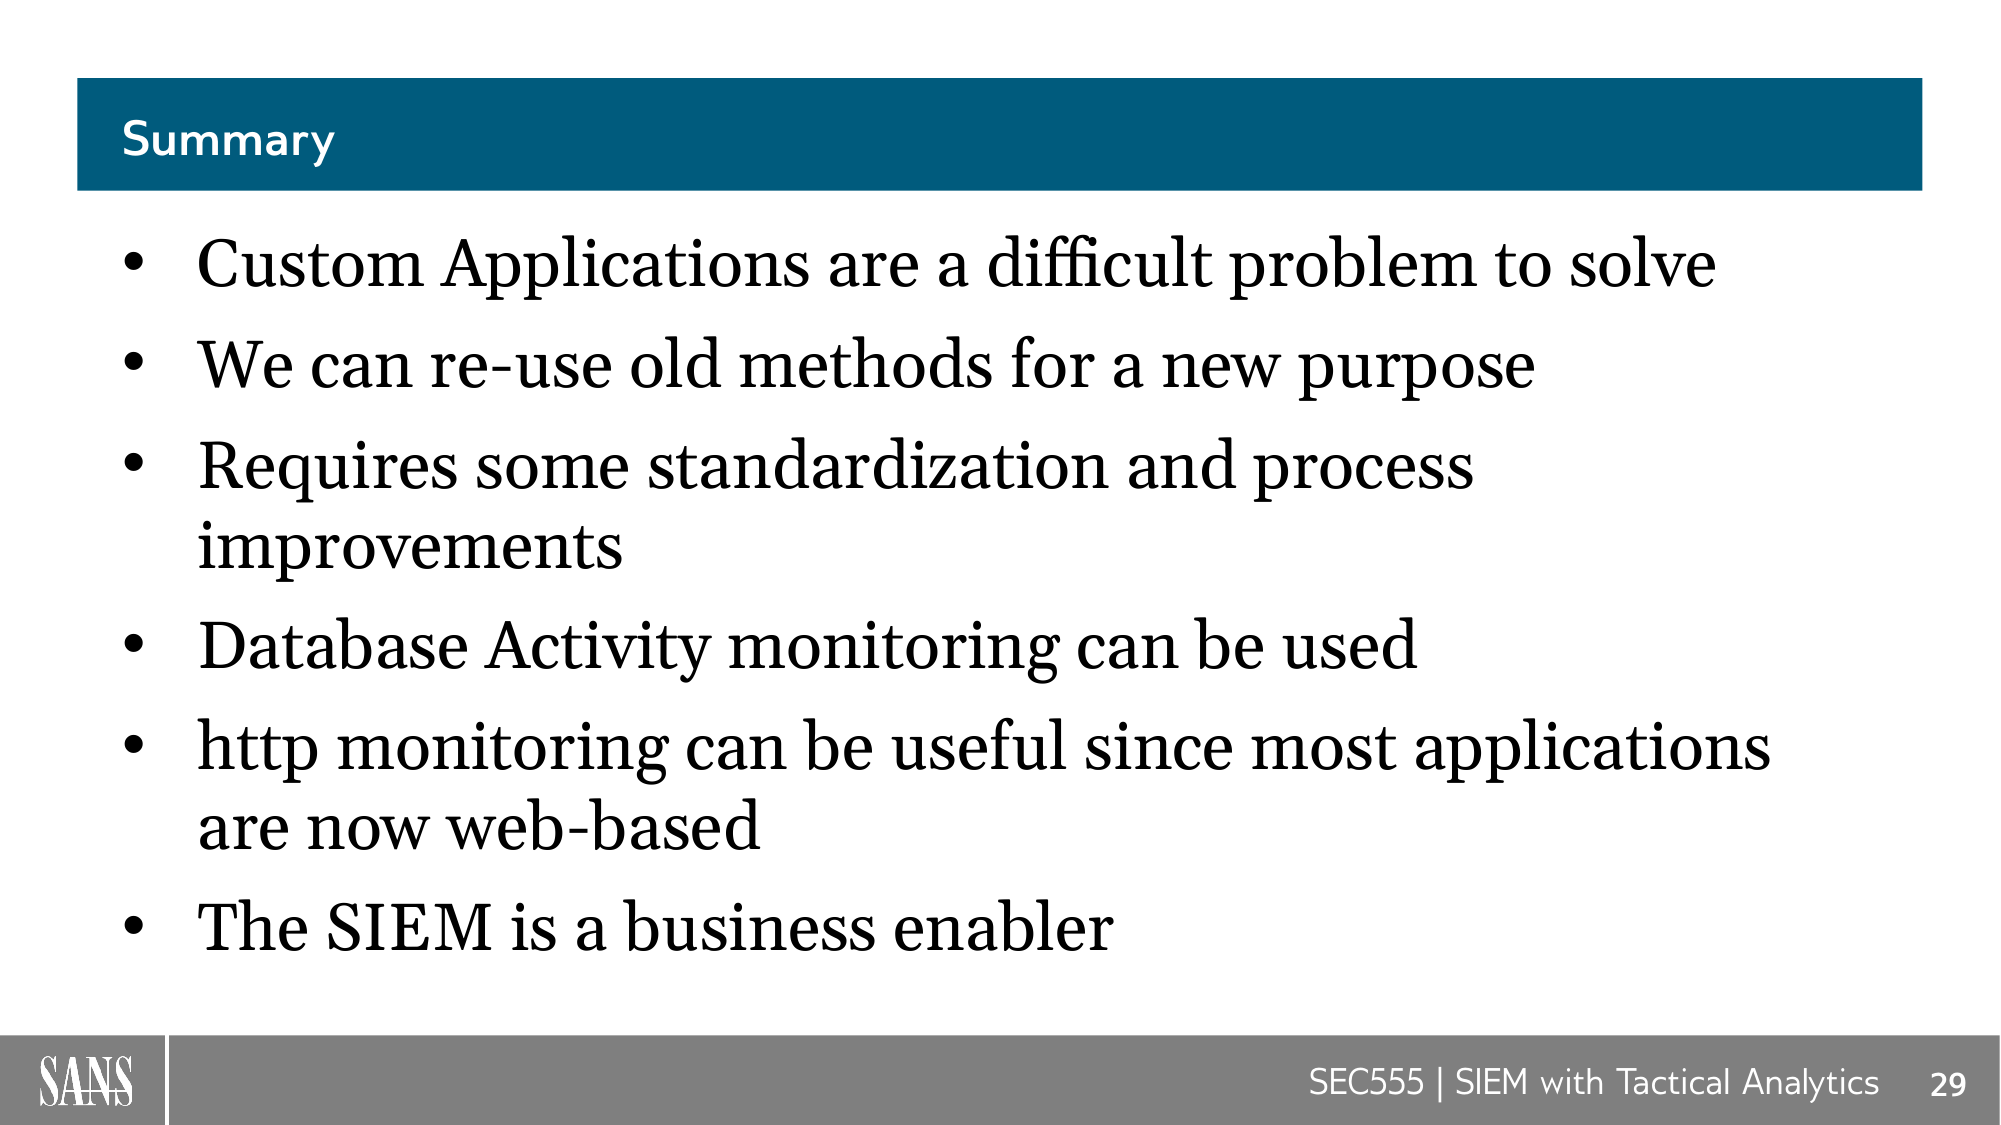

# Summary
Custom Applications are a difficult problem to solve
We can re-use old methods for a new purpose
Requires some standardization and process improvements
Database Activity monitoring can be used
http monitoring can be useful since most applications are now web-based
The SIEM is a business enabler